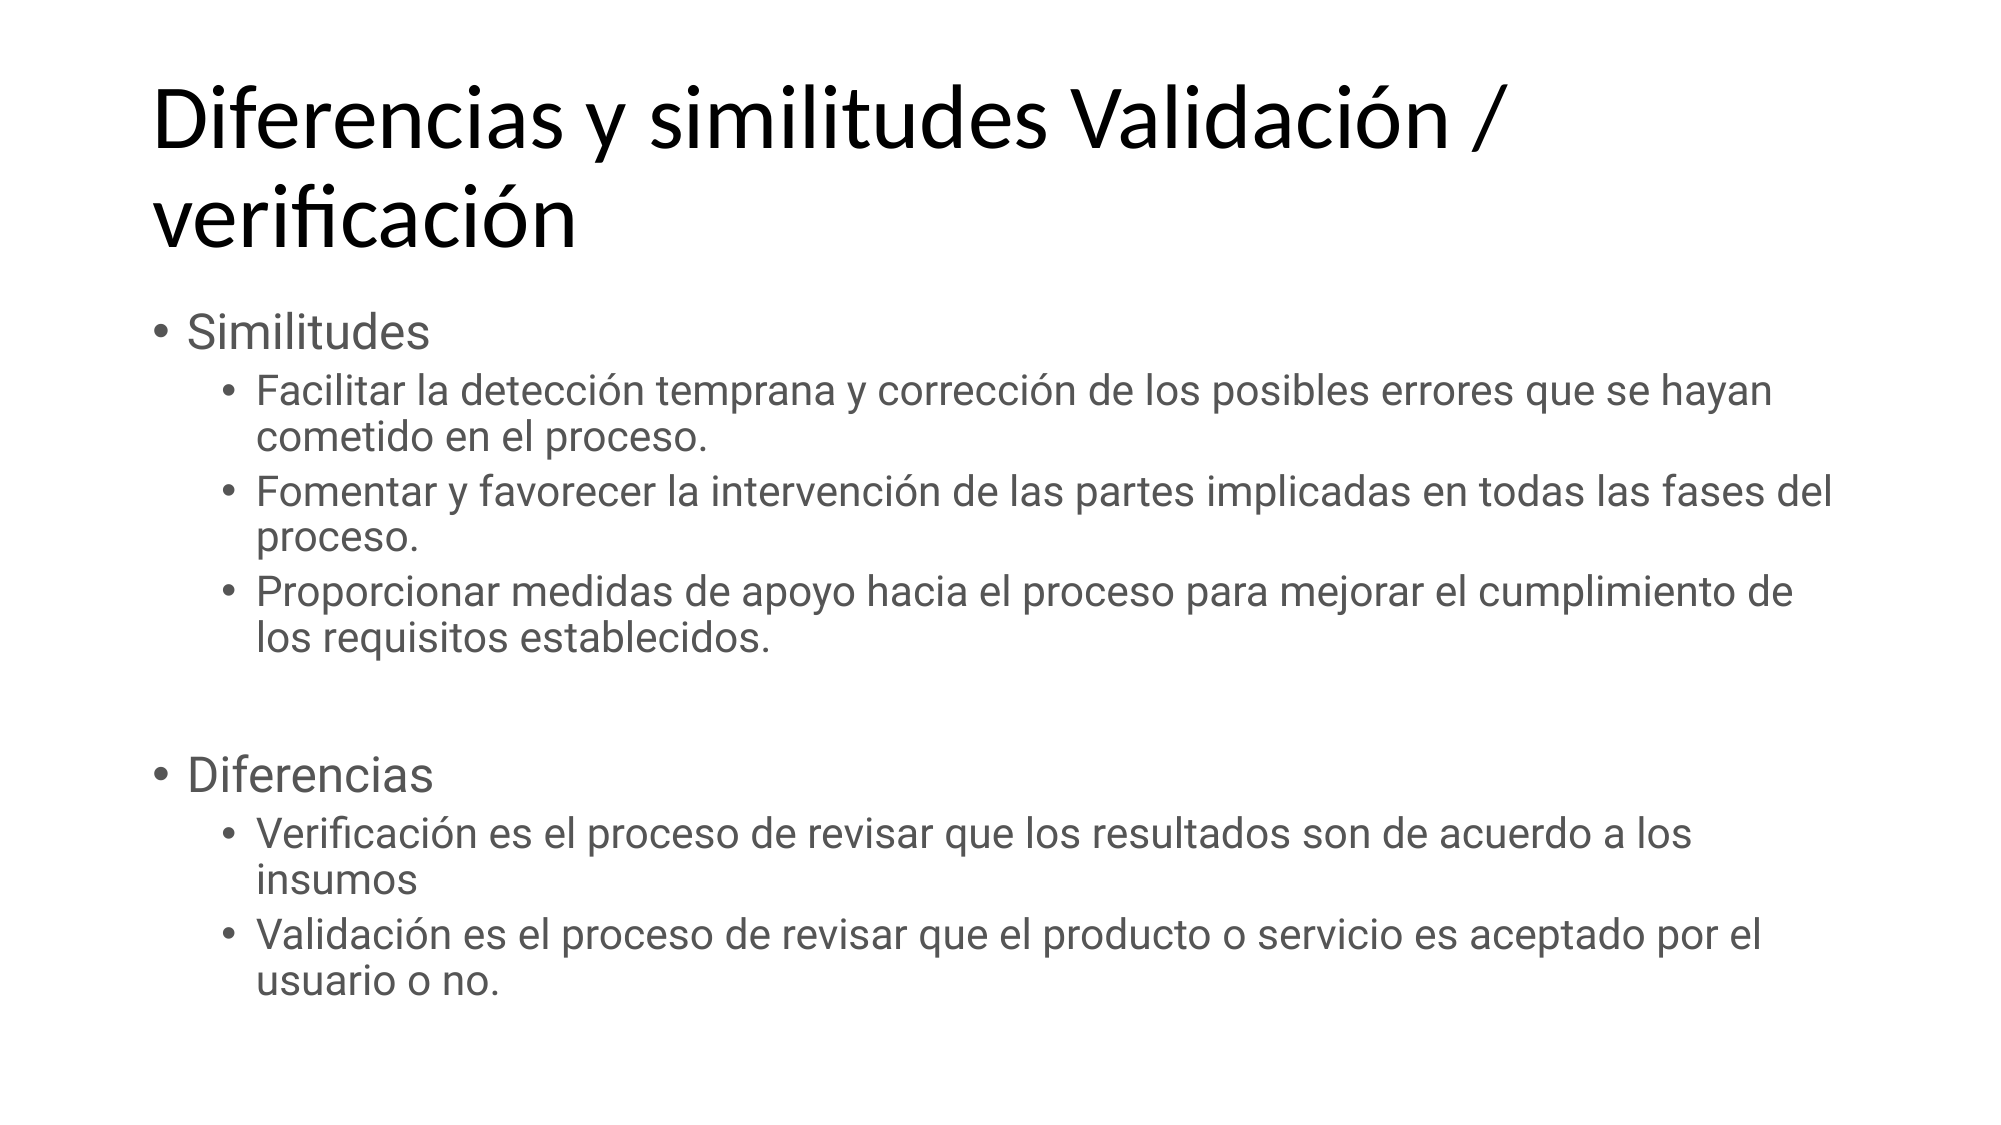

# Diferencias y similitudes Validación / verificación
Similitudes
Facilitar la detección temprana y corrección de los posibles errores que se hayan cometido en el proceso.
Fomentar y favorecer la intervención de las partes implicadas en todas las fases del proceso.
Proporcionar medidas de apoyo hacia el proceso para mejorar el cumplimiento de los requisitos establecidos.

Diferencias
Verificación es el proceso de revisar que los resultados son de acuerdo a los insumos
Validación es el proceso de revisar que el producto o servicio es aceptado por el usuario o no.